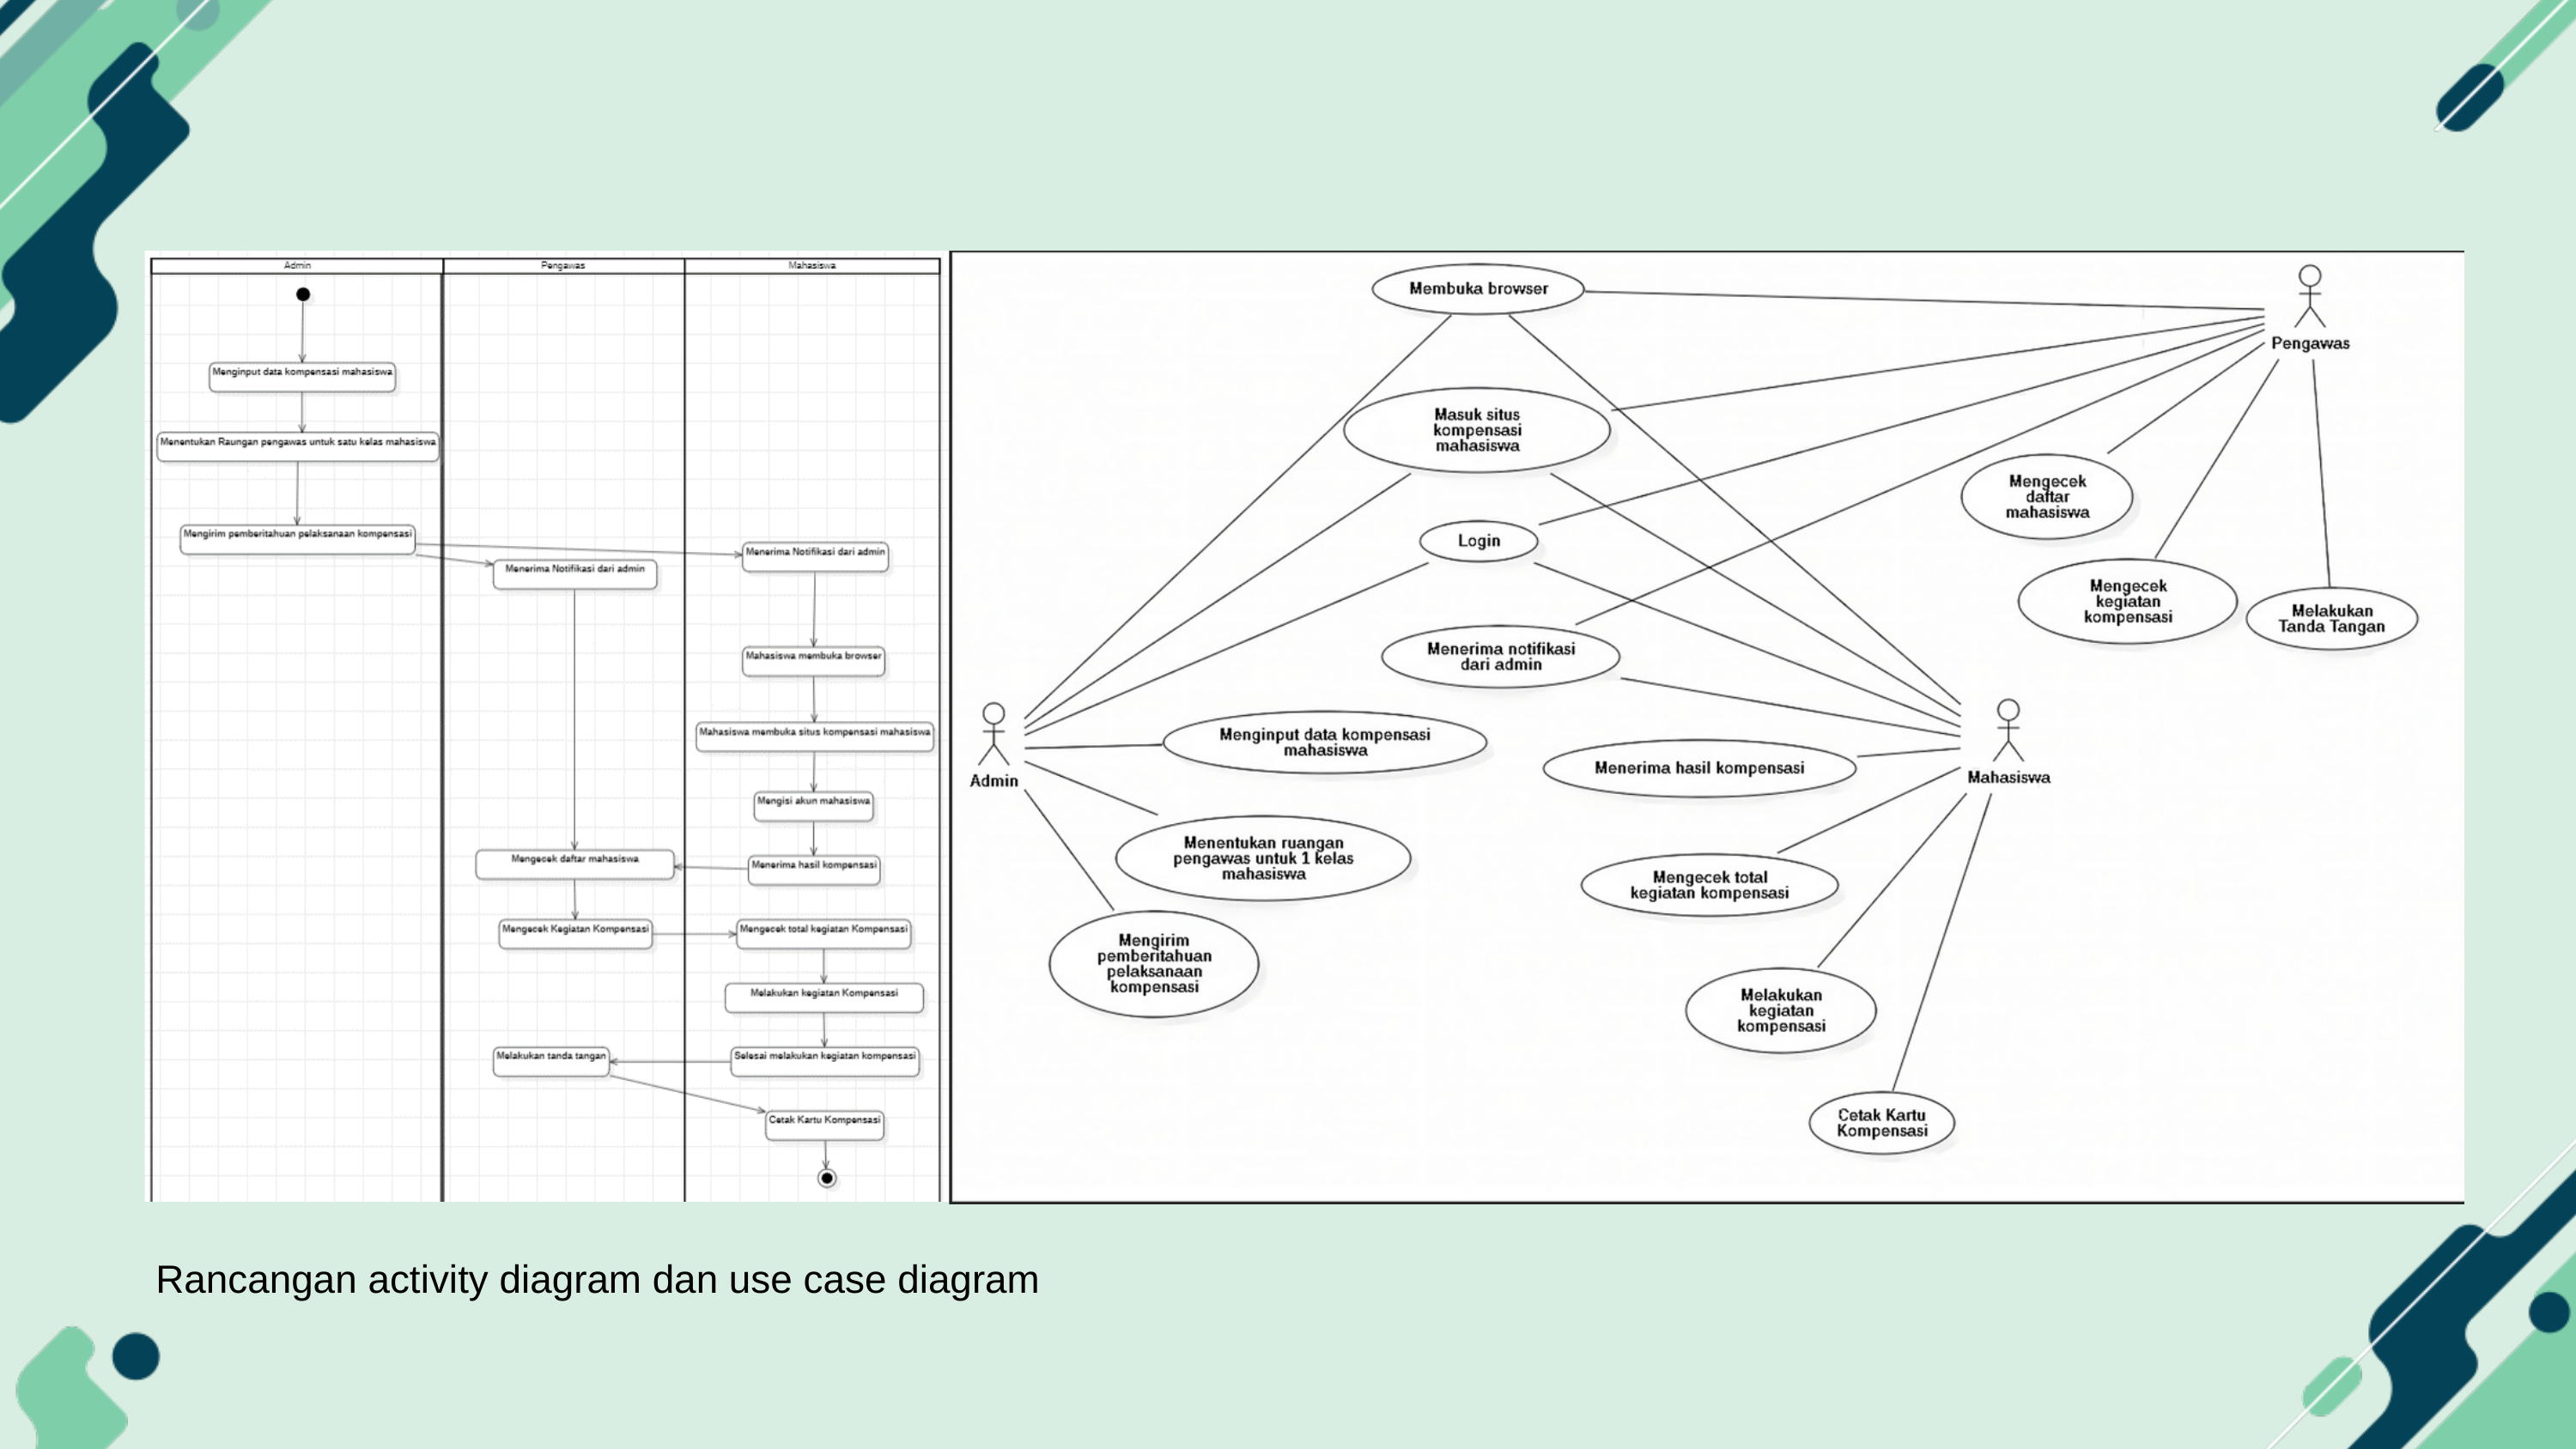

Rancangan activity diagram dan use case diagram